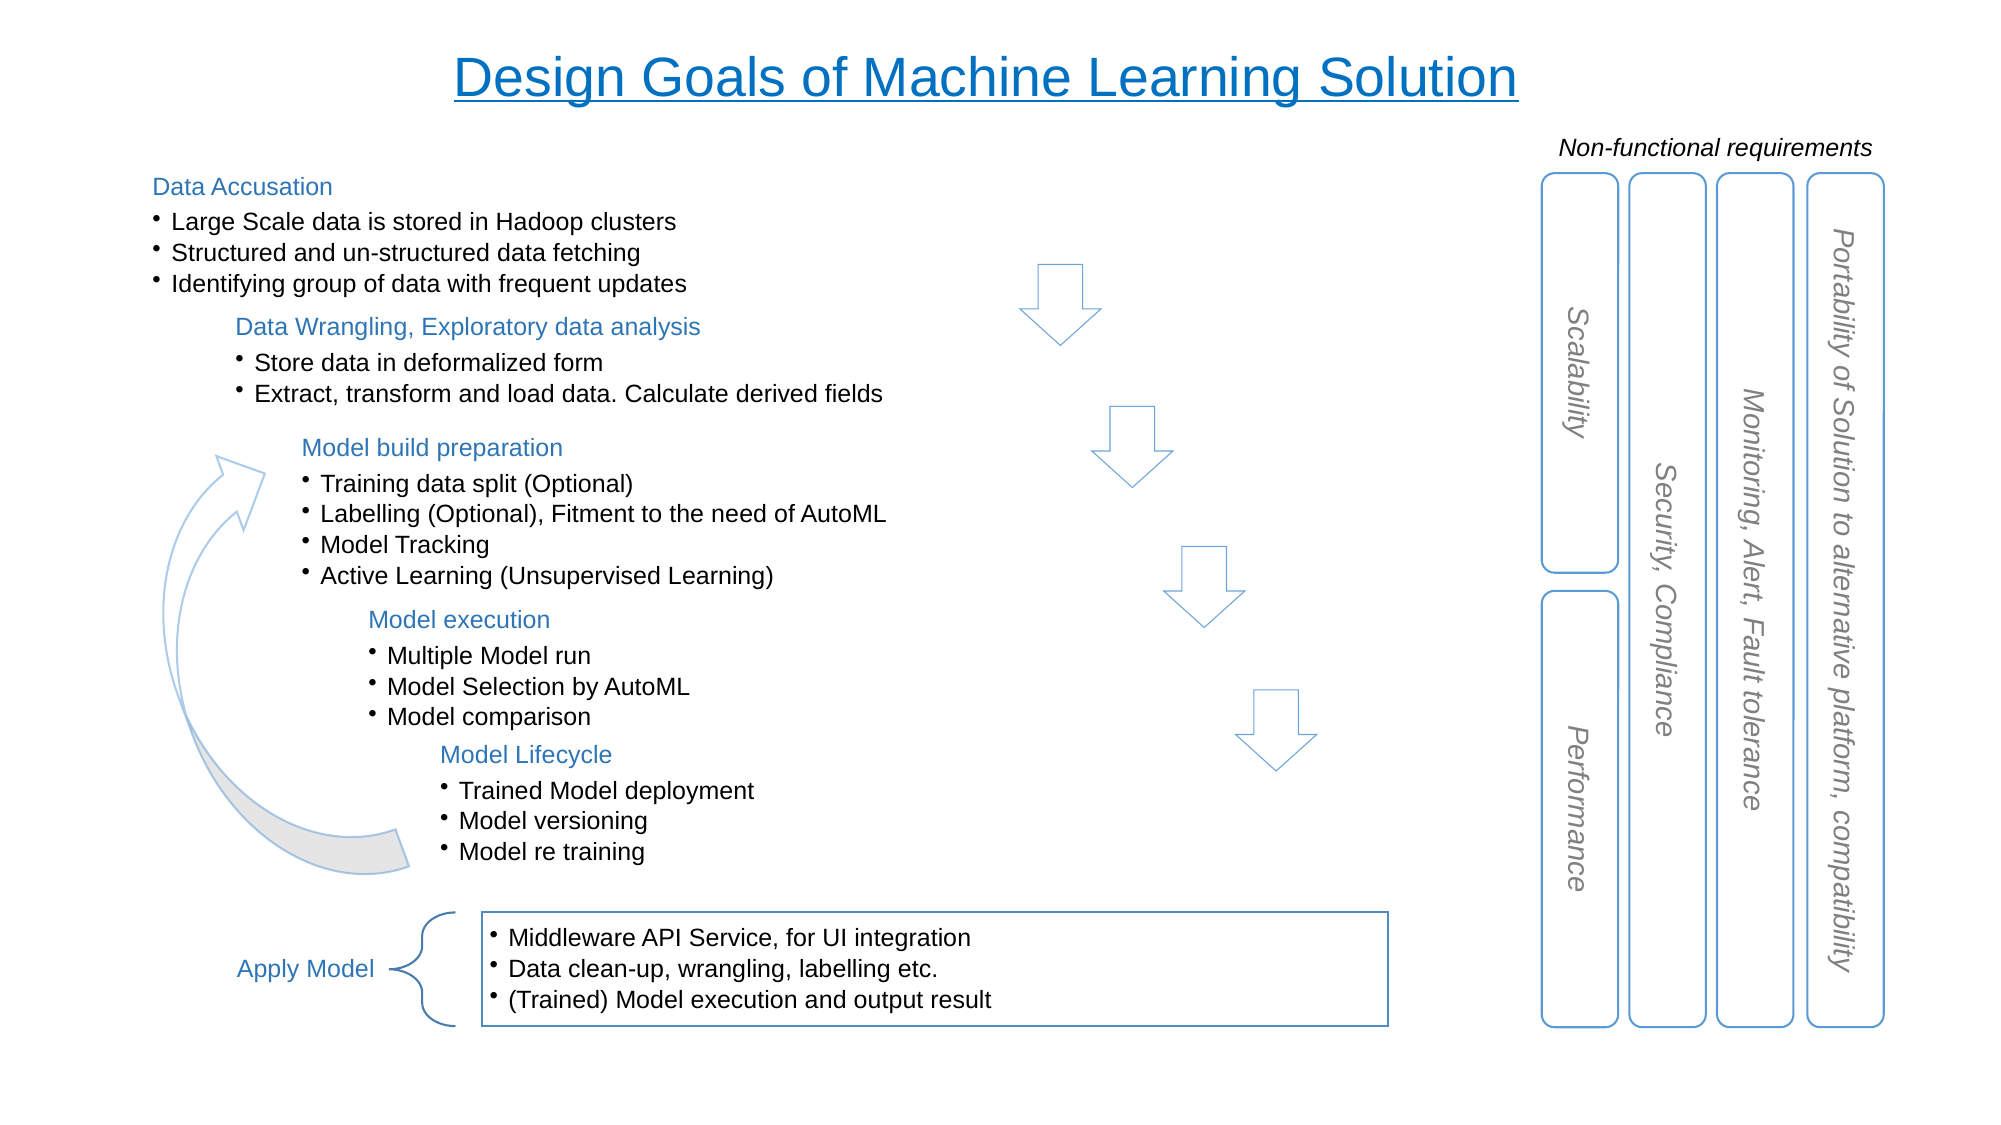

Design Goals of Machine Learning Solution
Non-functional requirements
Data Accusation
Large Scale data is stored in Hadoop clusters
Structured and un-structured data fetching
Identifying group of data with frequent updates
Data Wrangling, Exploratory data analysis
Store data in deformalized form
Extract, transform and load data. Calculate derived fields
Model build preparation
Training data split (Optional)
Labelling (Optional), Fitment to the need of AutoML
Model Tracking
Active Learning (Unsupervised Learning)
Model execution
Multiple Model run
Model Selection by AutoML
Model comparison
Model Lifecycle
Trained Model deployment
Model versioning
Model re training

Scalability

Security, Compliance
Monitoring, Alert, Fault tolerance
Portability of Solution to alternative platform, compatibility
Performance
Apply Model
Middleware API Service, for UI integration
Data clean-up, wrangling, labelling etc.
(Trained) Model execution and output result